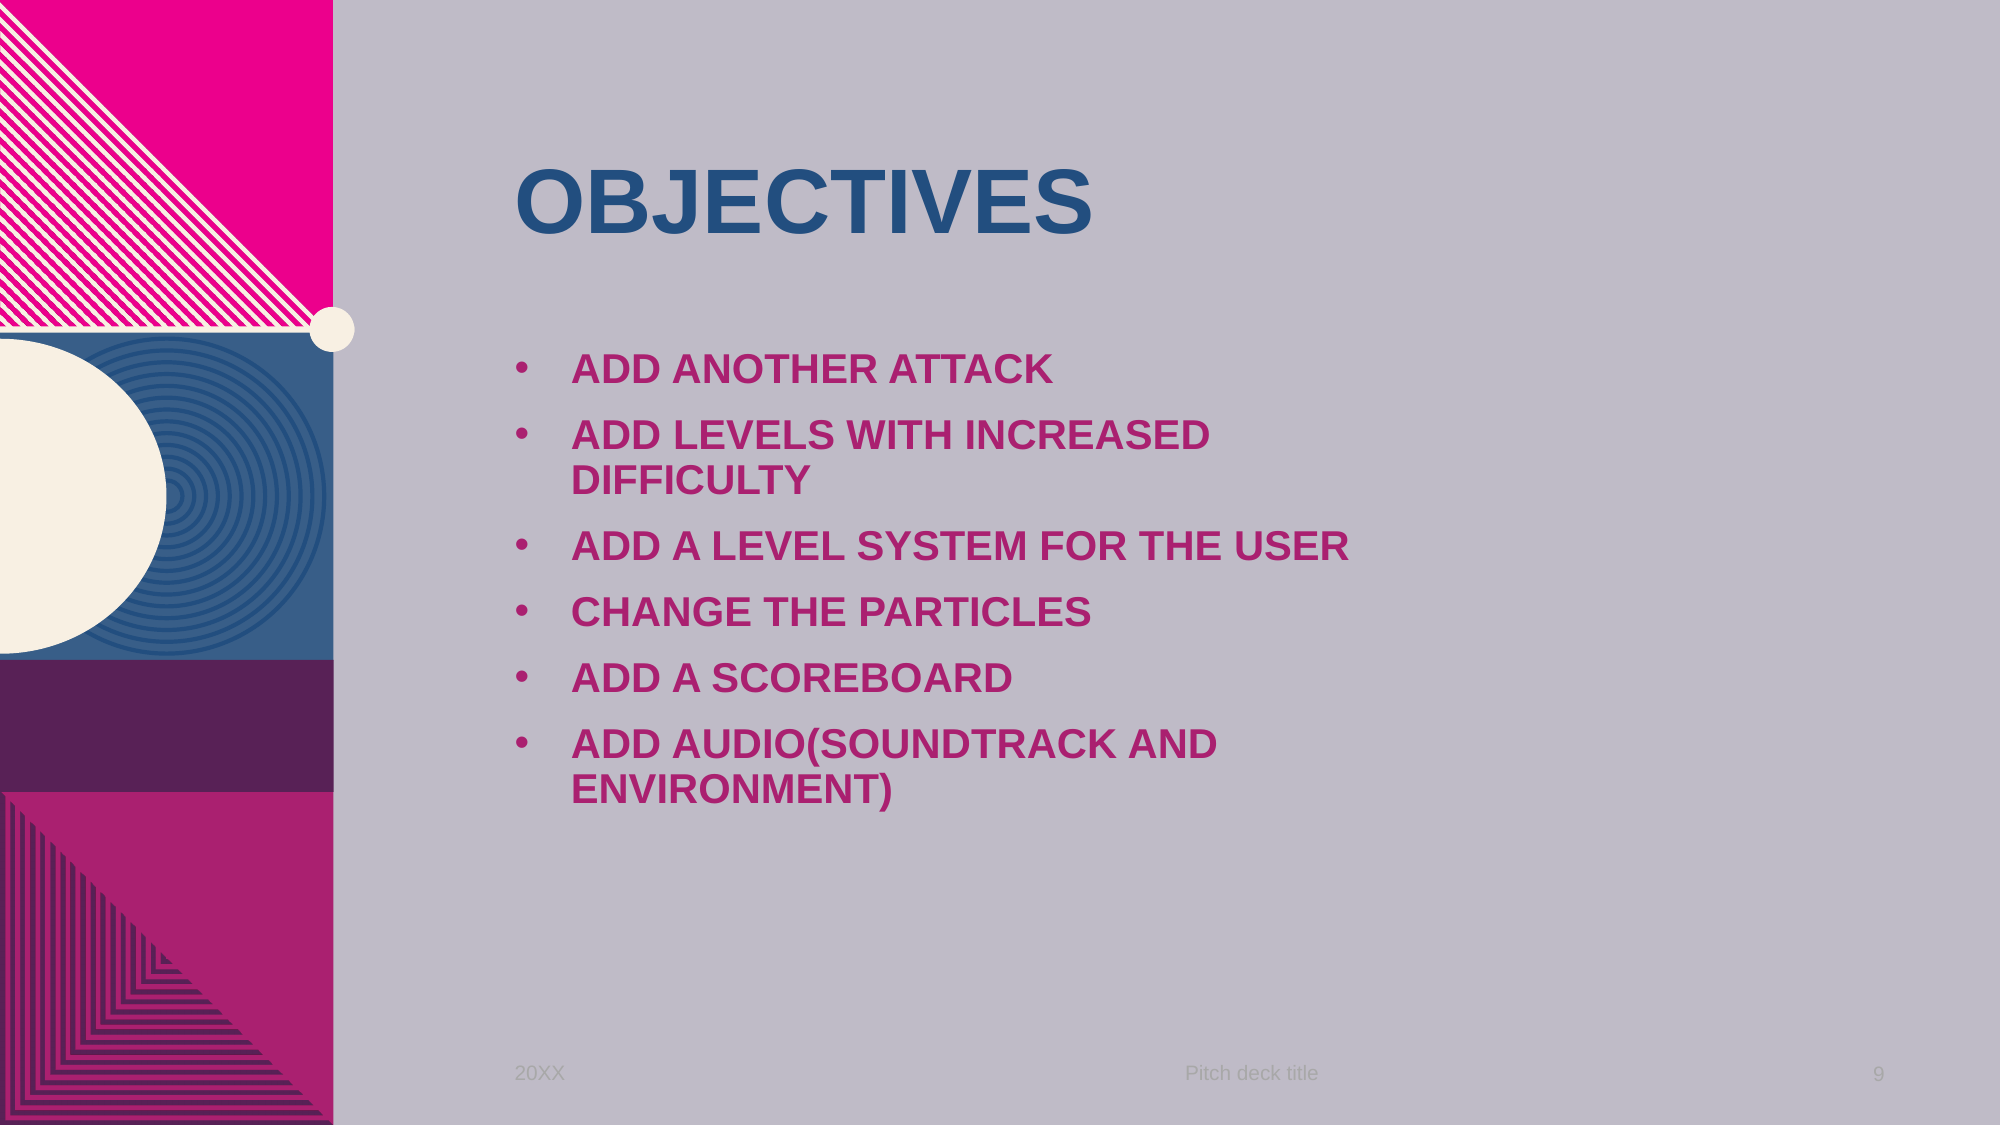

# objectives
Add another attack
Add levels with increased difficulty
Add a level system for the user
Change the particles
Add a scoreboard
Add audio(soundtrack and environment)

Pitch deck title
20XX
9